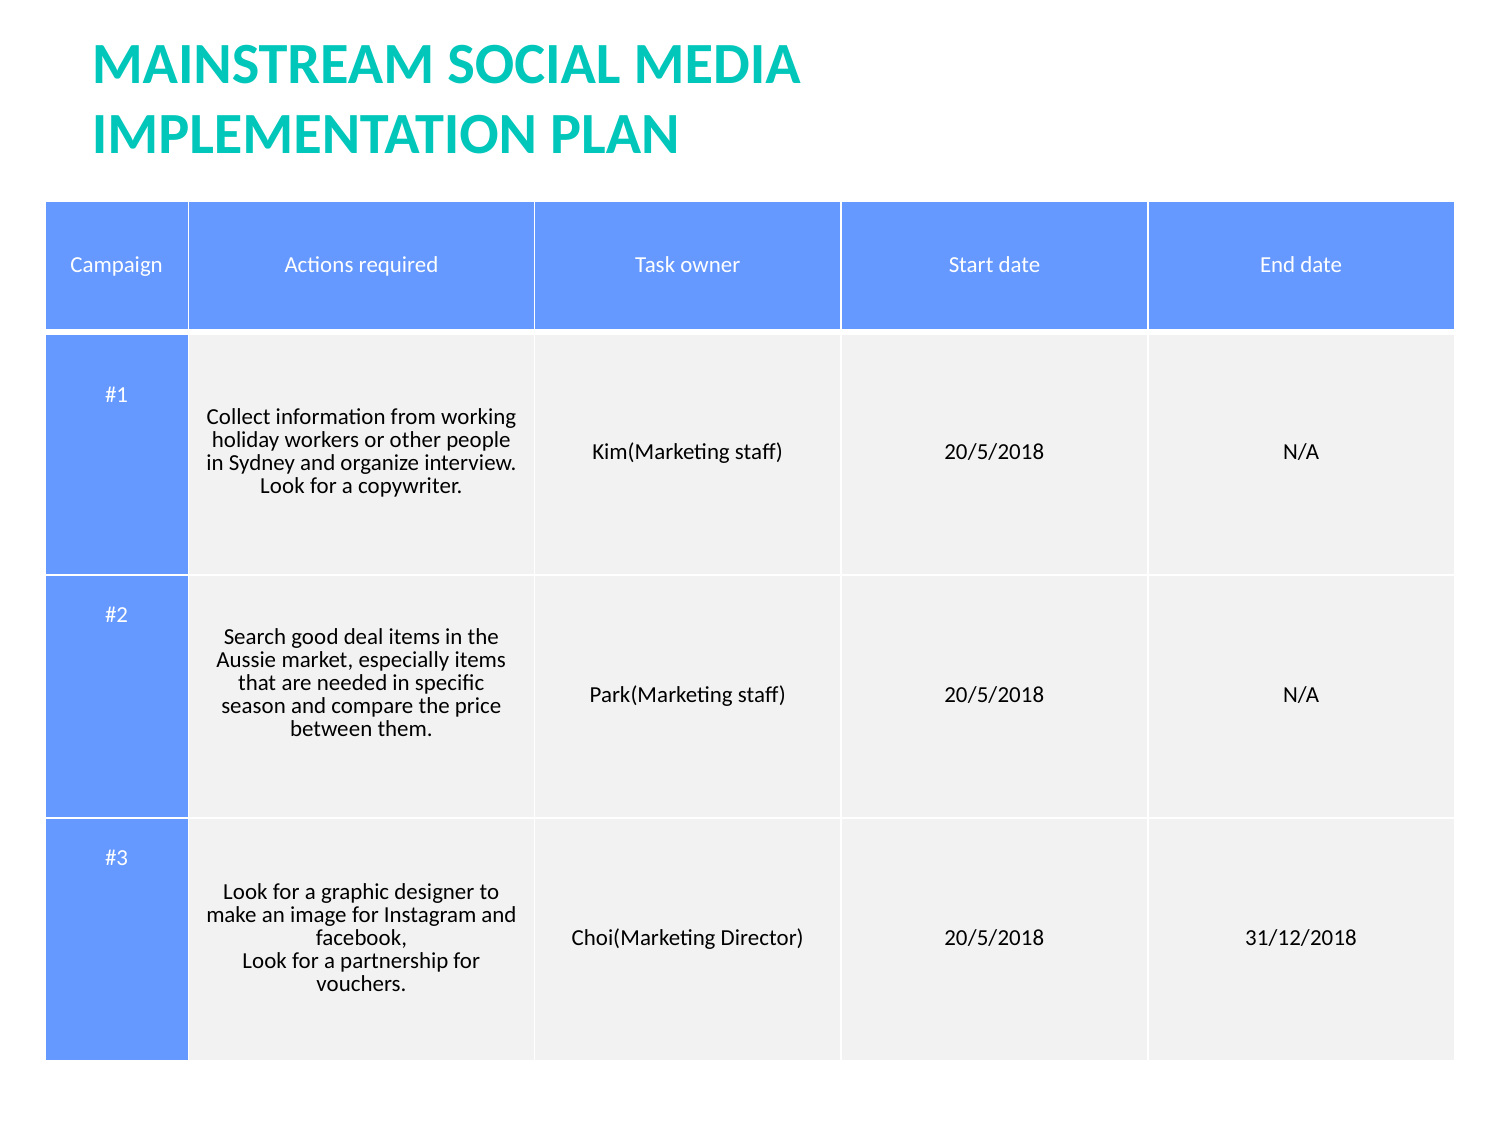

MAINSTREAM SOCIAL MEDIA
IMPLEMENTATION PLAN
| Campaign | Actions required | Task owner | Start date | End date |
| --- | --- | --- | --- | --- |
| #1 | Collect information from working holiday workers or other people in Sydney and organize interview. Look for a copywriter. | Kim(Marketing staff) | 20/5/2018 | N/A |
| #2 | Search good deal items in the Aussie market, especially items that are needed in specific season and compare the price between them. | Park(Marketing staff) | 20/5/2018 | N/A |
| #3 | Look for a graphic designer to make an image for Instagram and facebook, Look for a partnership for vouchers. | Choi(Marketing Director) | 20/5/2018 | 31/12/2018 |